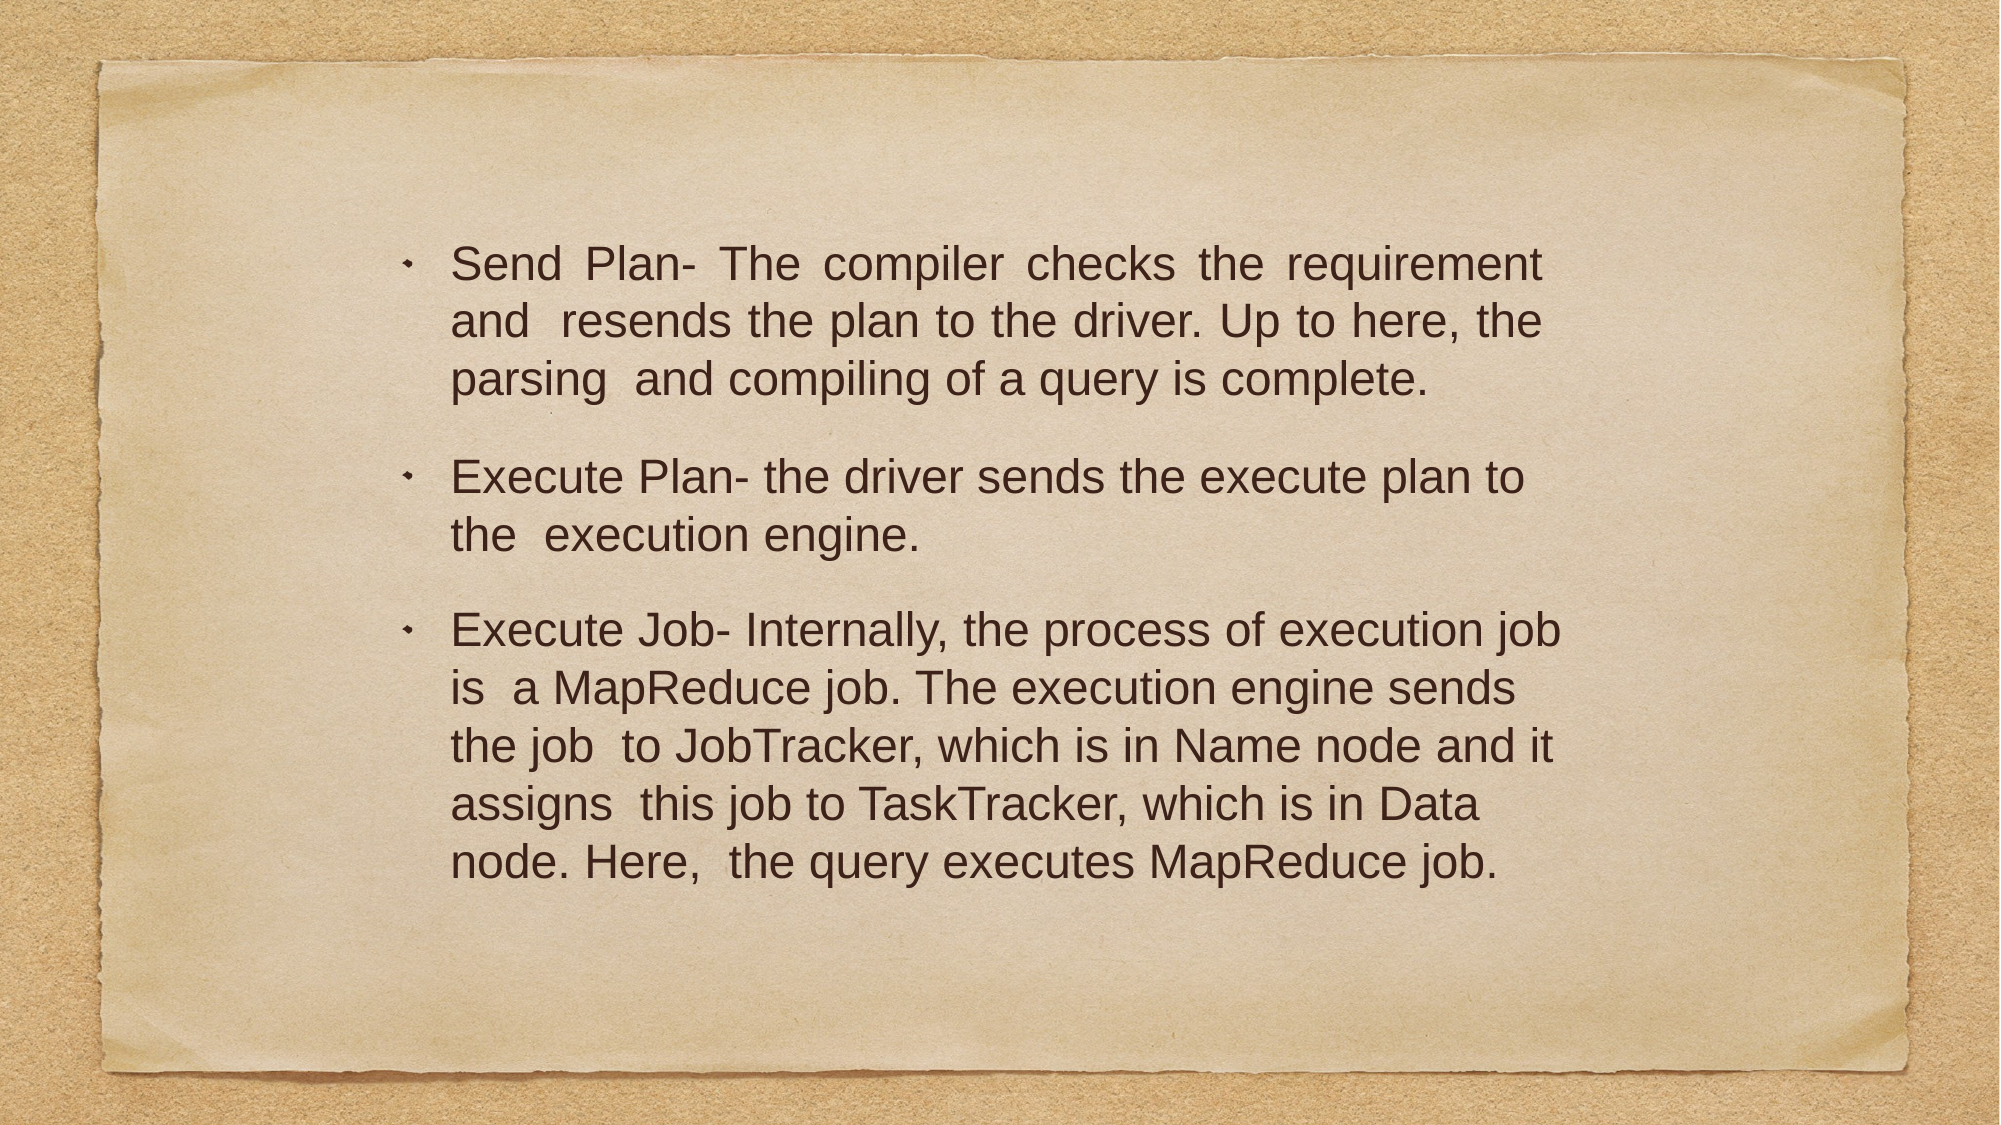

Send Plan- The compiler checks the requirement and  resends the plan to the driver. Up to here, the parsing  and compiling of a query is complete.
Execute Plan- the driver sends the execute plan to the  execution engine.
Execute Job- Internally, the process of execution job is  a MapReduce job. The execution engine sends the job  to JobTracker, which is in Name node and it assigns  this job to TaskTracker, which is in Data node. Here,  the query executes MapReduce job.